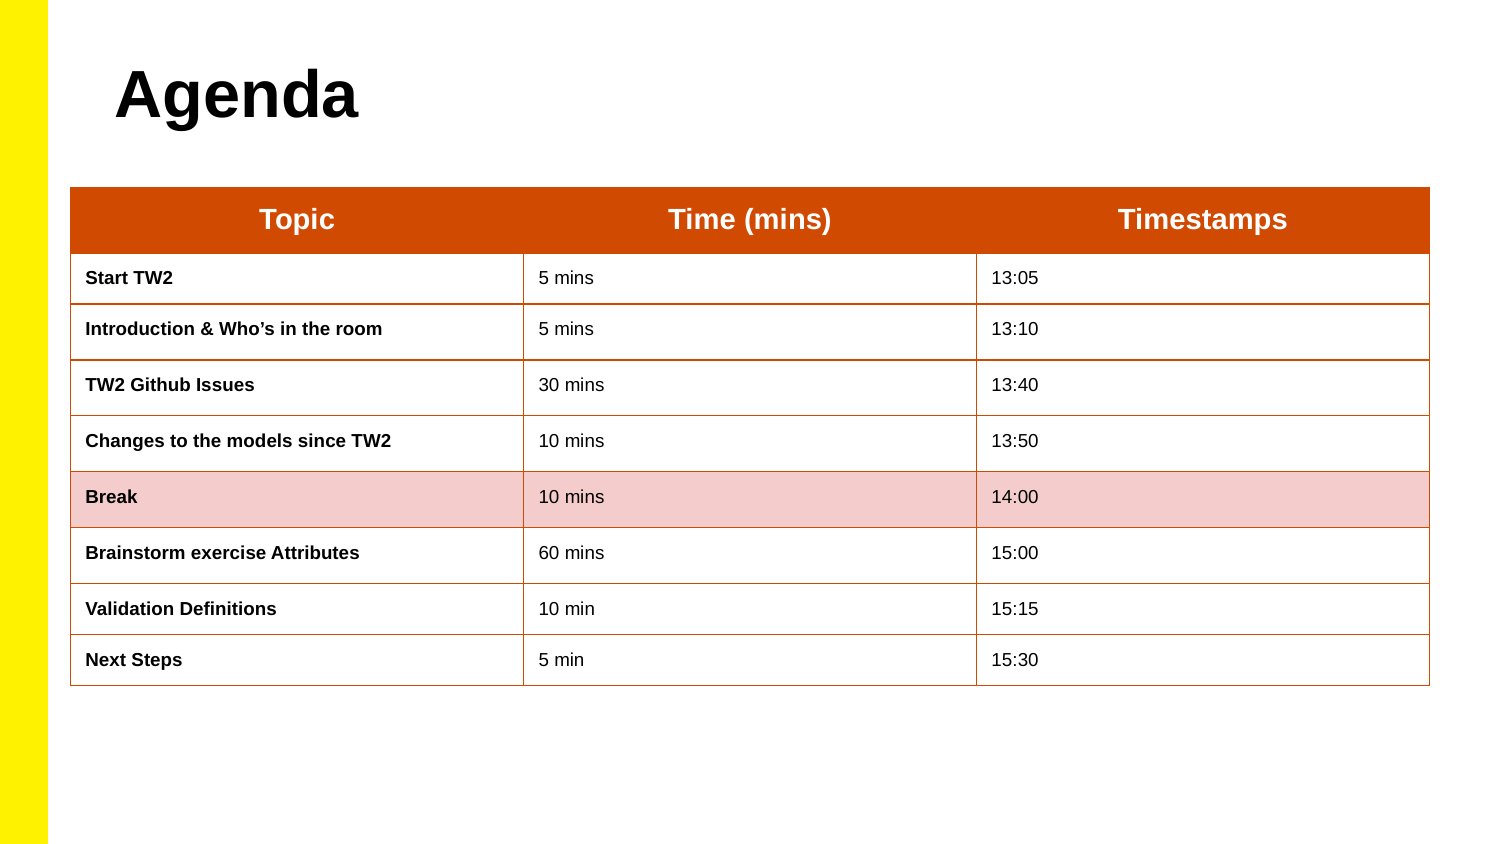

Agenda
| Topic | Time (mins) | Timestamps |
| --- | --- | --- |
| Start TW2 | 5 mins | 13:05 |
| Introduction & Who’s in the room | 5 mins | 13:10 |
| TW2 Github Issues | 30 mins | 13:40 |
| Changes to the models since TW2 | 10 mins | 13:50 |
| Break | 10 mins | 14:00 |
| Brainstorm exercise Attributes | 60 mins | 15:00 |
| Validation Definitions | 10 min | 15:15 |
| Next Steps | 5 min | 15:30 |